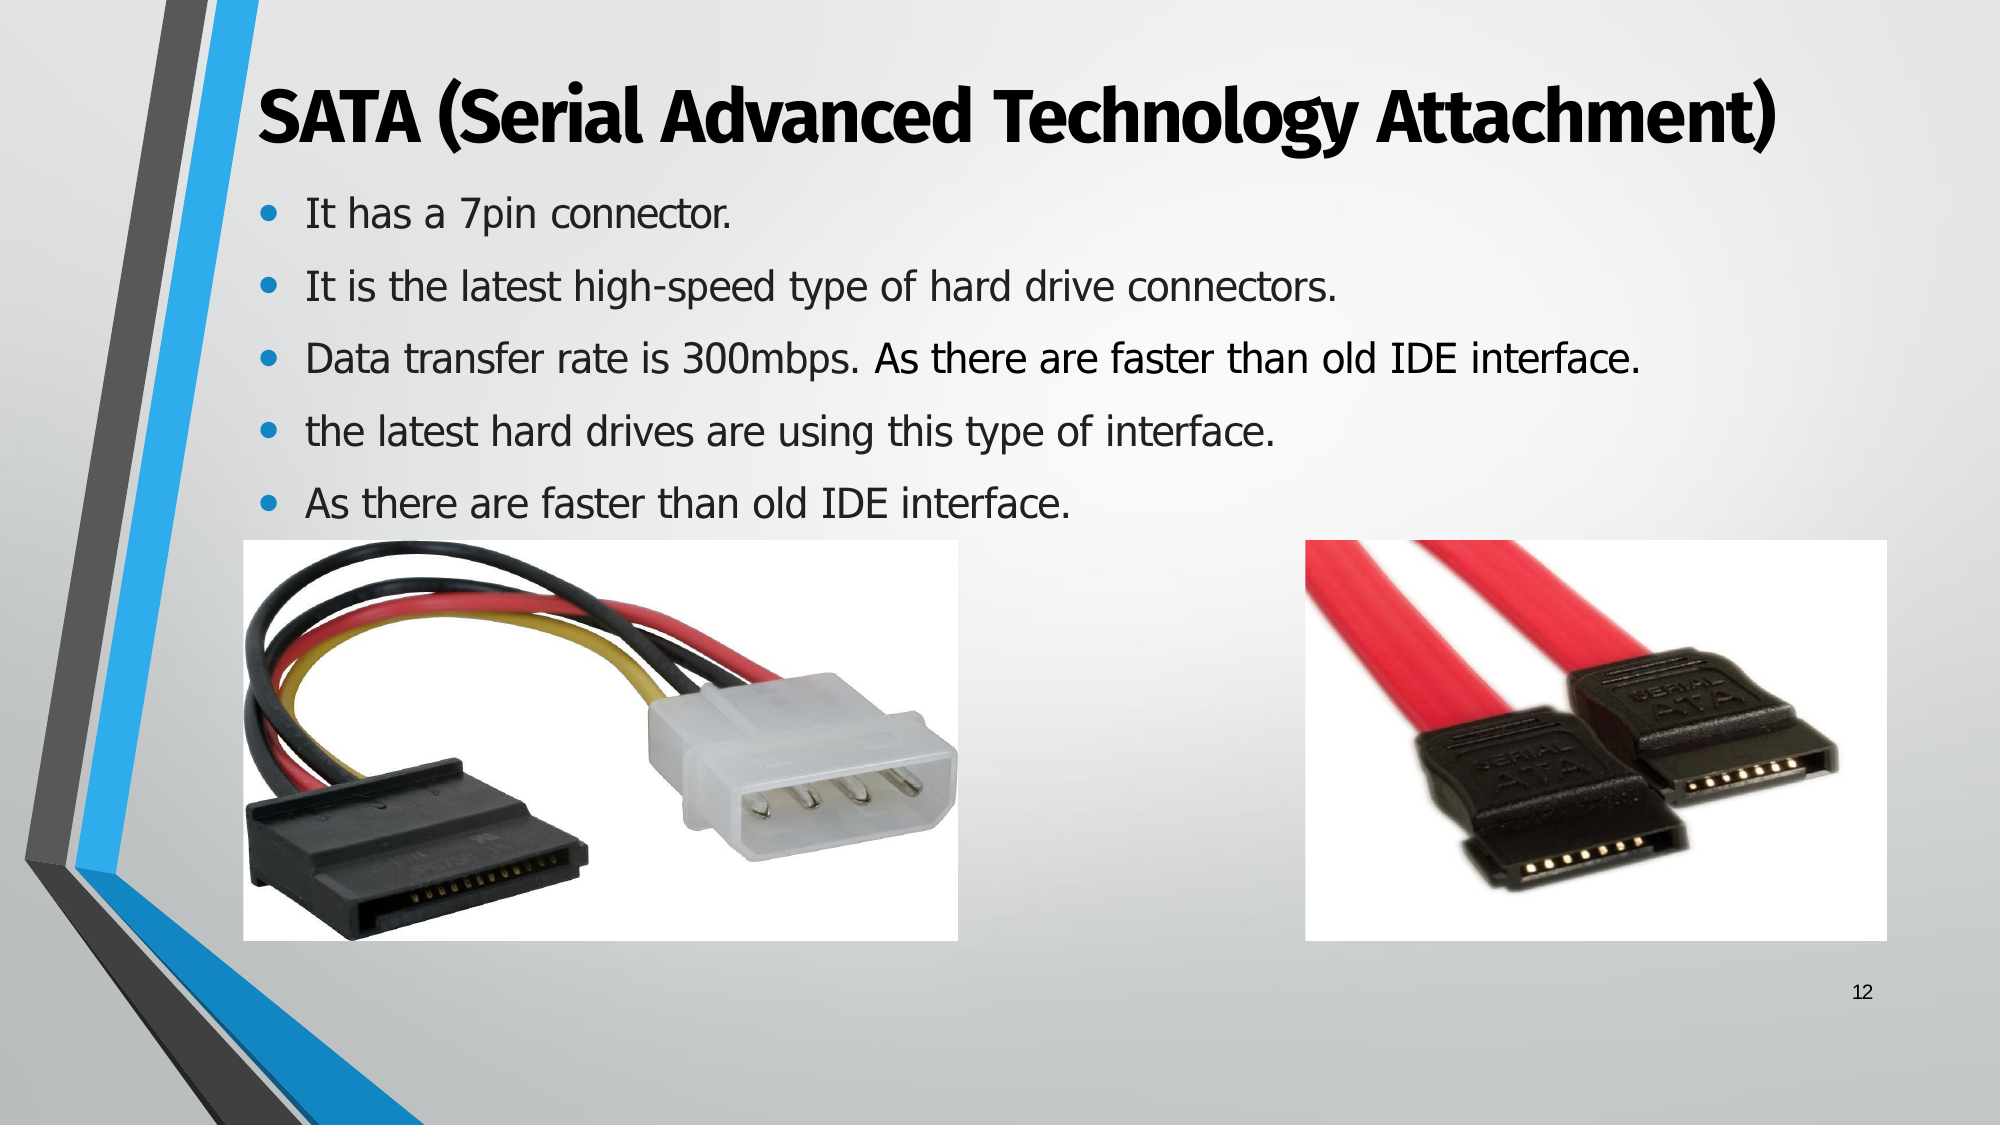

# SATA (Serial Advanced Technology Attachment)
It has a 7pin connector.
It is the latest high-speed type of hard drive connectors.
Data transfer rate is 300mbps. As there are faster than old IDE interface.
the latest hard drives are using this type of interface.
As there are faster than old IDE interface.

12